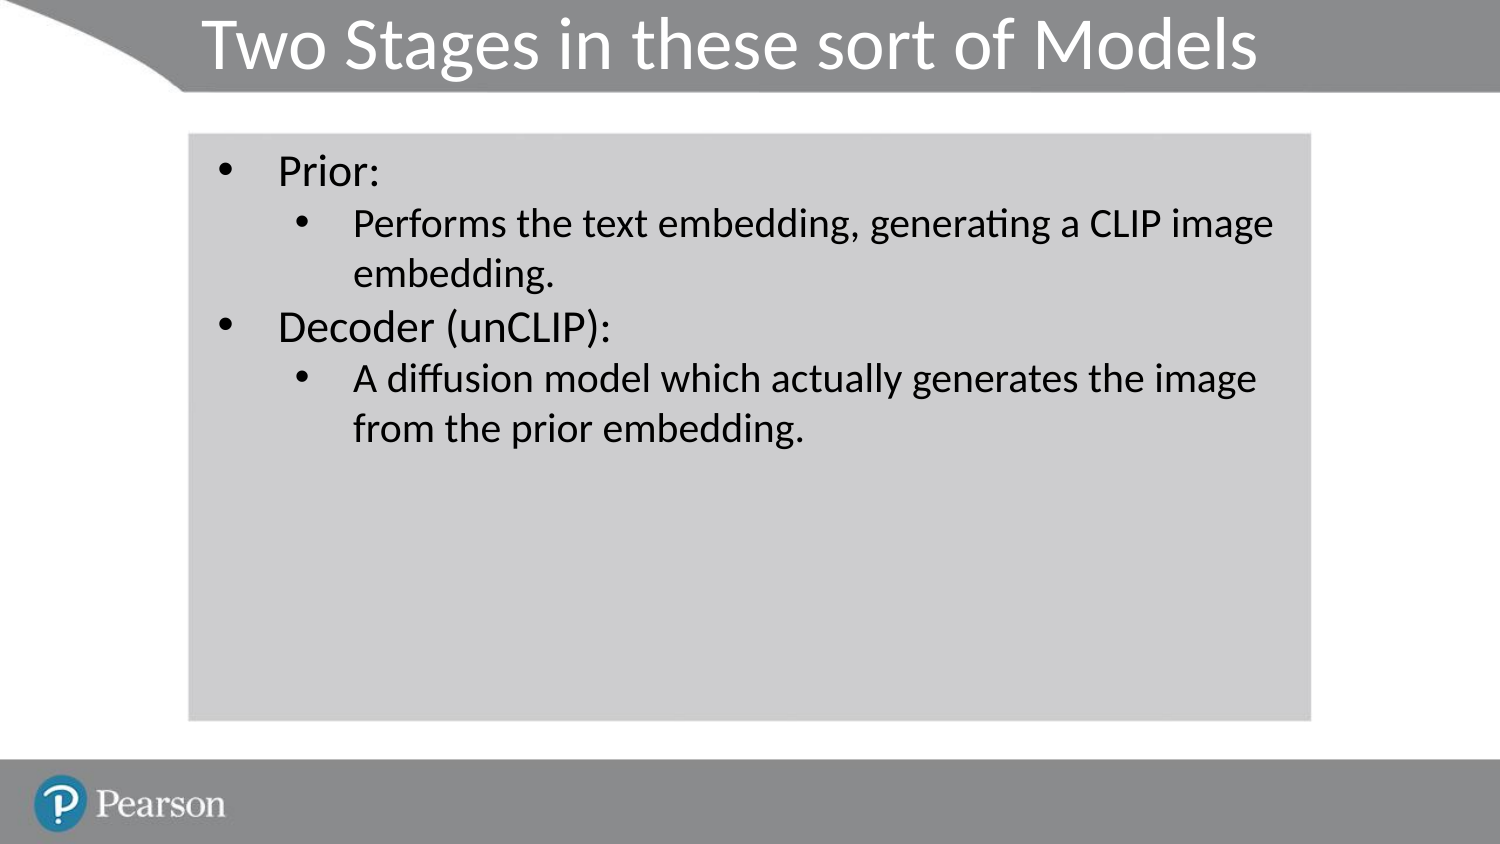

# Two Stages in these sort of Models
Prior:
Performs the text embedding, generating a CLIP image embedding.
Decoder (unCLIP):
A diffusion model which actually generates the image from the prior embedding.